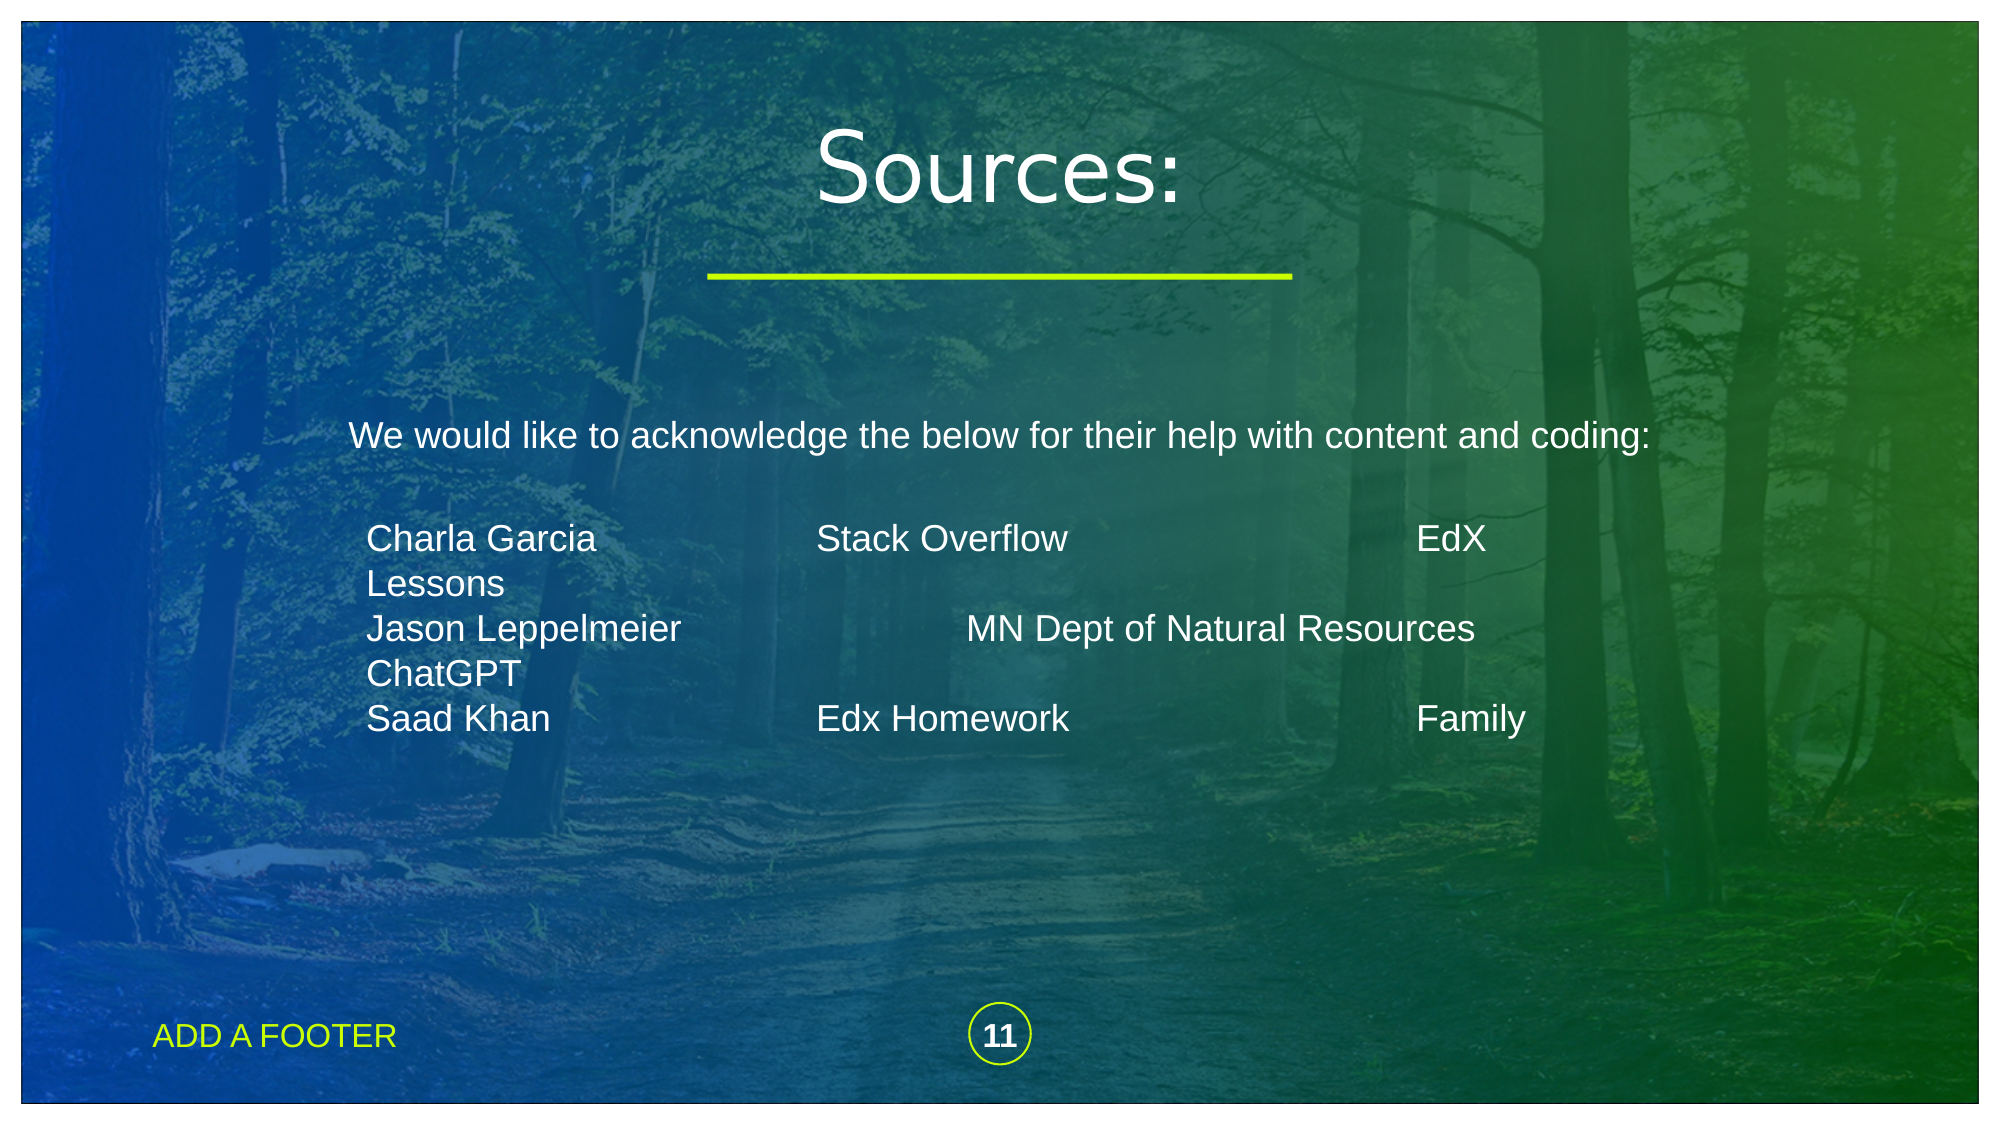

# Sources:
We would like to acknowledge the below for their help with content and coding:
Charla Garcia		Stack Overflow			EdX Lessons
Jason Leppelmeier		MN Dept of Natural Resources	ChatGPT
Saad Khan		Edx Homework			Family
ADD A FOOTER
11